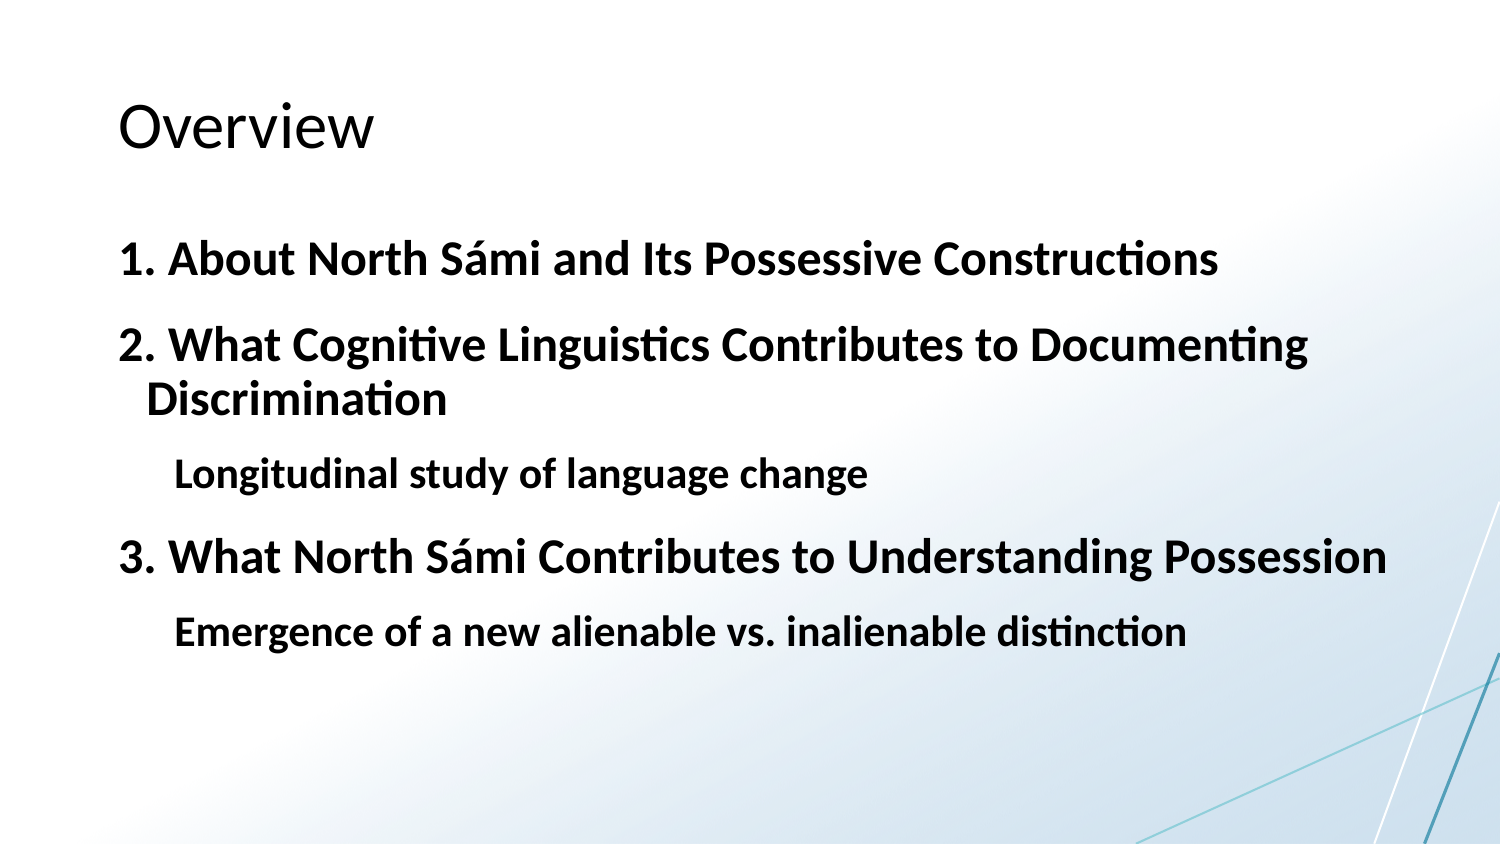

# Overview
 About North Sámi and Its Possessive Constructions
 What Cognitive Linguistics Contributes to Documenting Discrimination
Longitudinal study of language change
 What North Sámi Contributes to Understanding Possession
Emergence of a new alienable vs. inalienable distinction